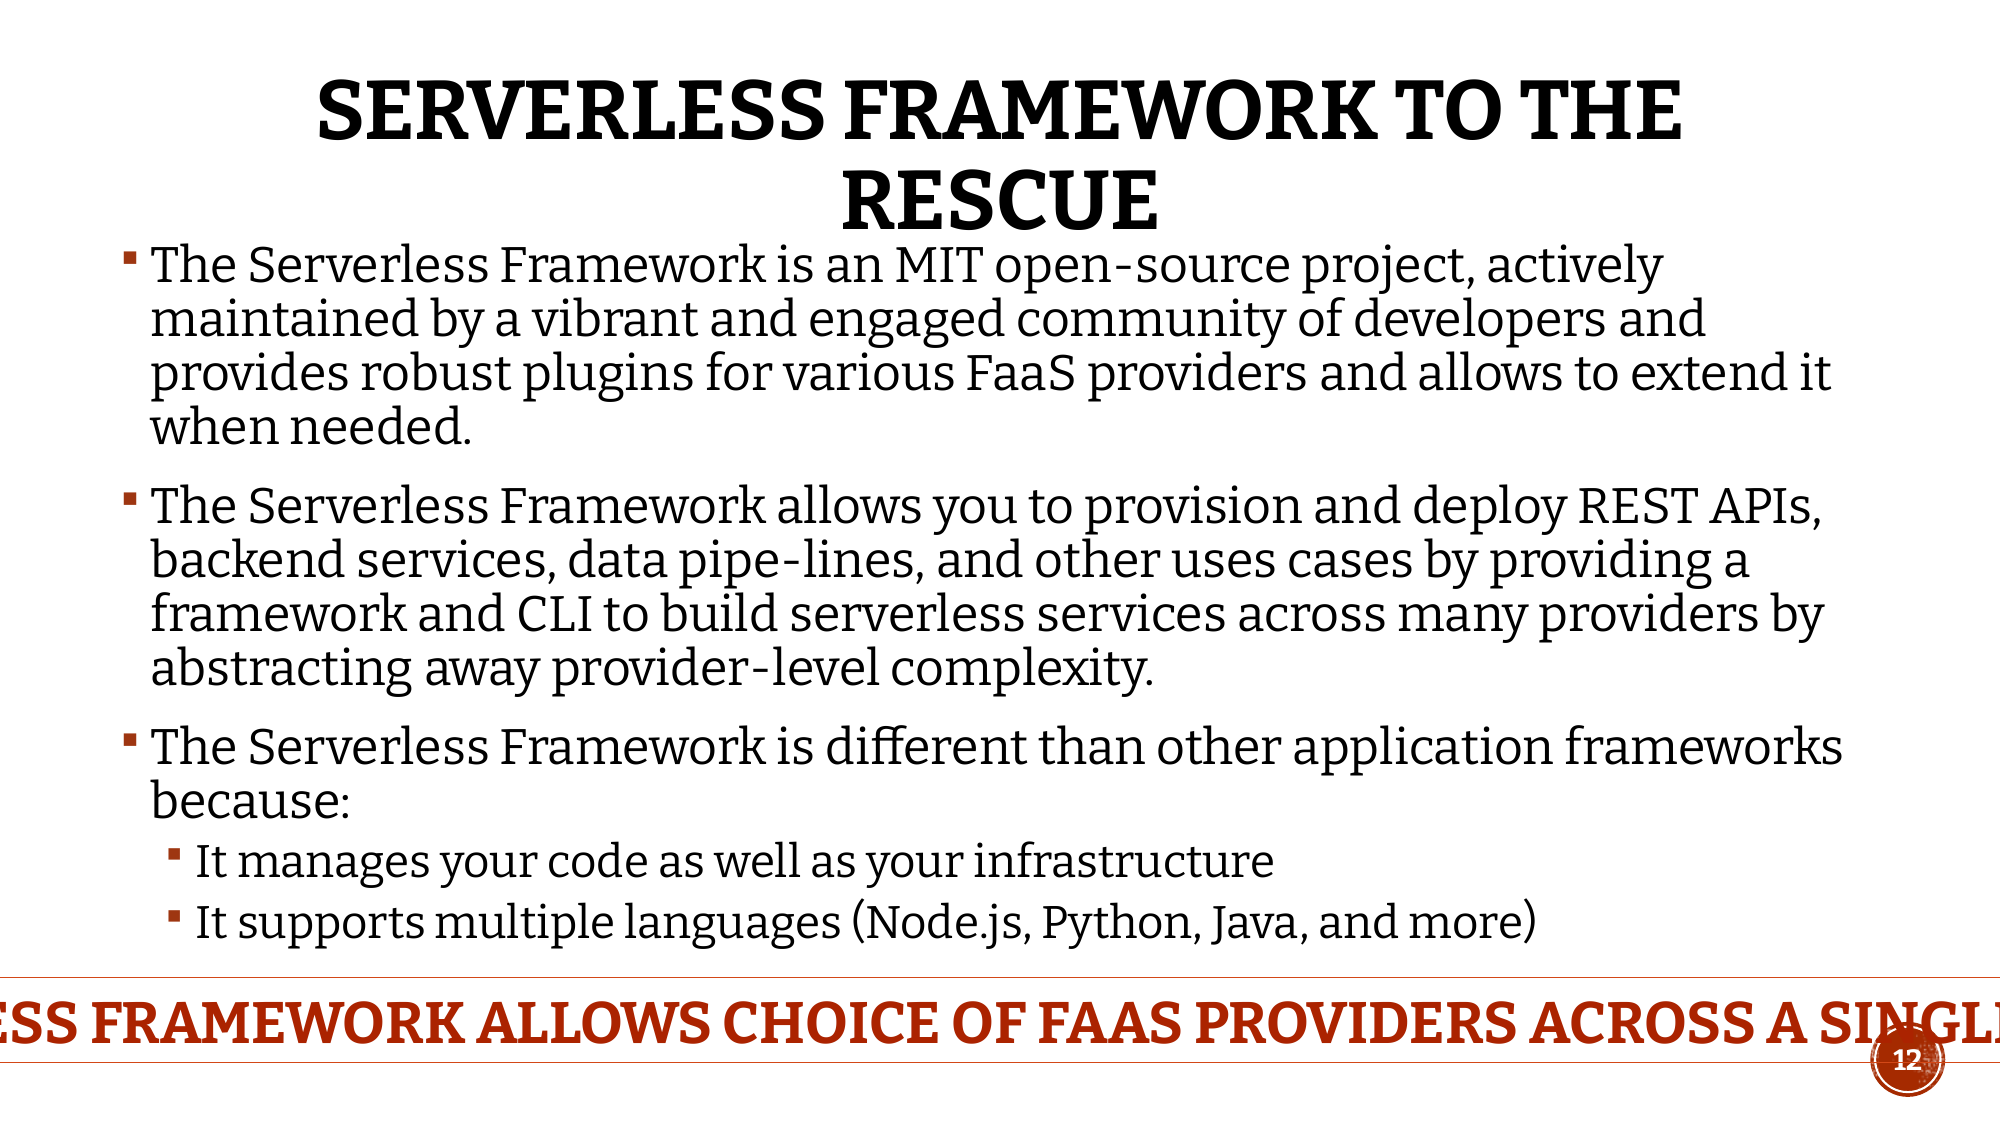

# Serverless Framework to the rescue
The Serverless Framework is an MIT open-source project, actively maintained by a vibrant and engaged community of developers and provides robust plugins for various FaaS providers and allows to extend it when needed.
The Serverless Framework allows you to provision and deploy REST APIs, backend services, data pipe-lines, and other uses cases by providing a framework and CLI to build serverless services across many providers by abstracting away provider-level complexity.
The Serverless Framework is different than other application frameworks because:
It manages your code as well as your infrastructure
It supports multiple languages (Node.js, Python, Java, and more)
Serverless framework allows choice of FaaS providers across a single project
12